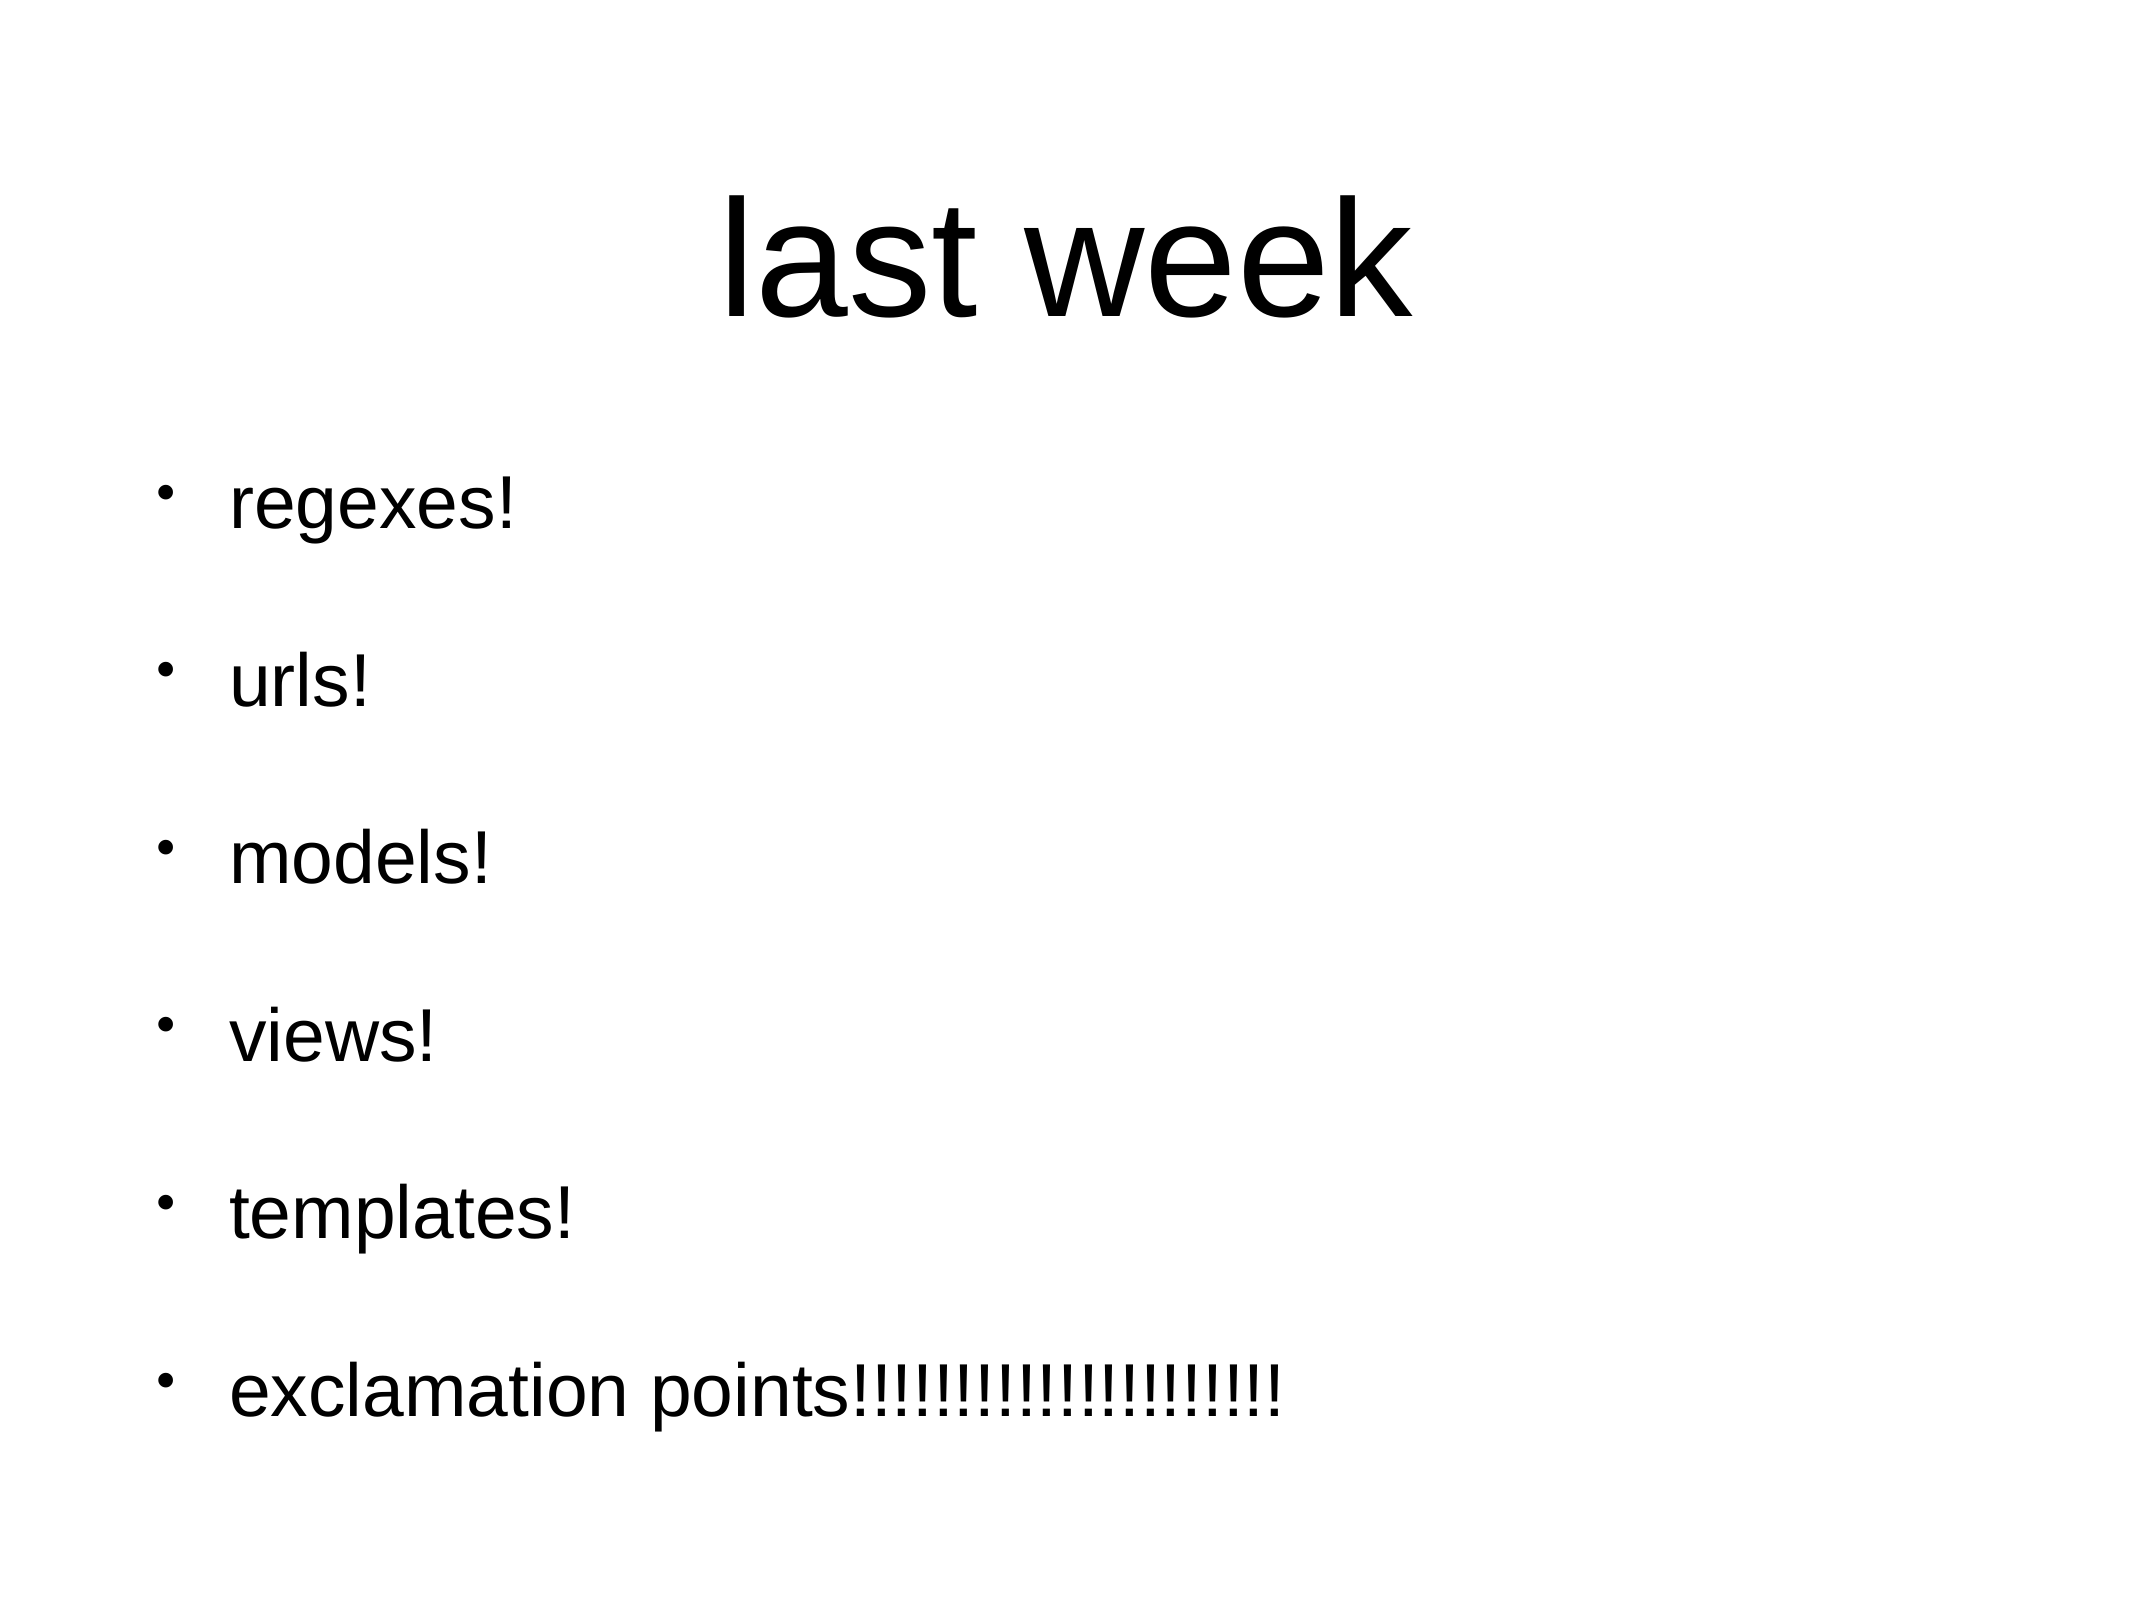

# last week
regexes!
urls!
models!
views!
templates!
exclamation points!!!!!!!!!!!!!!!!!!!!!